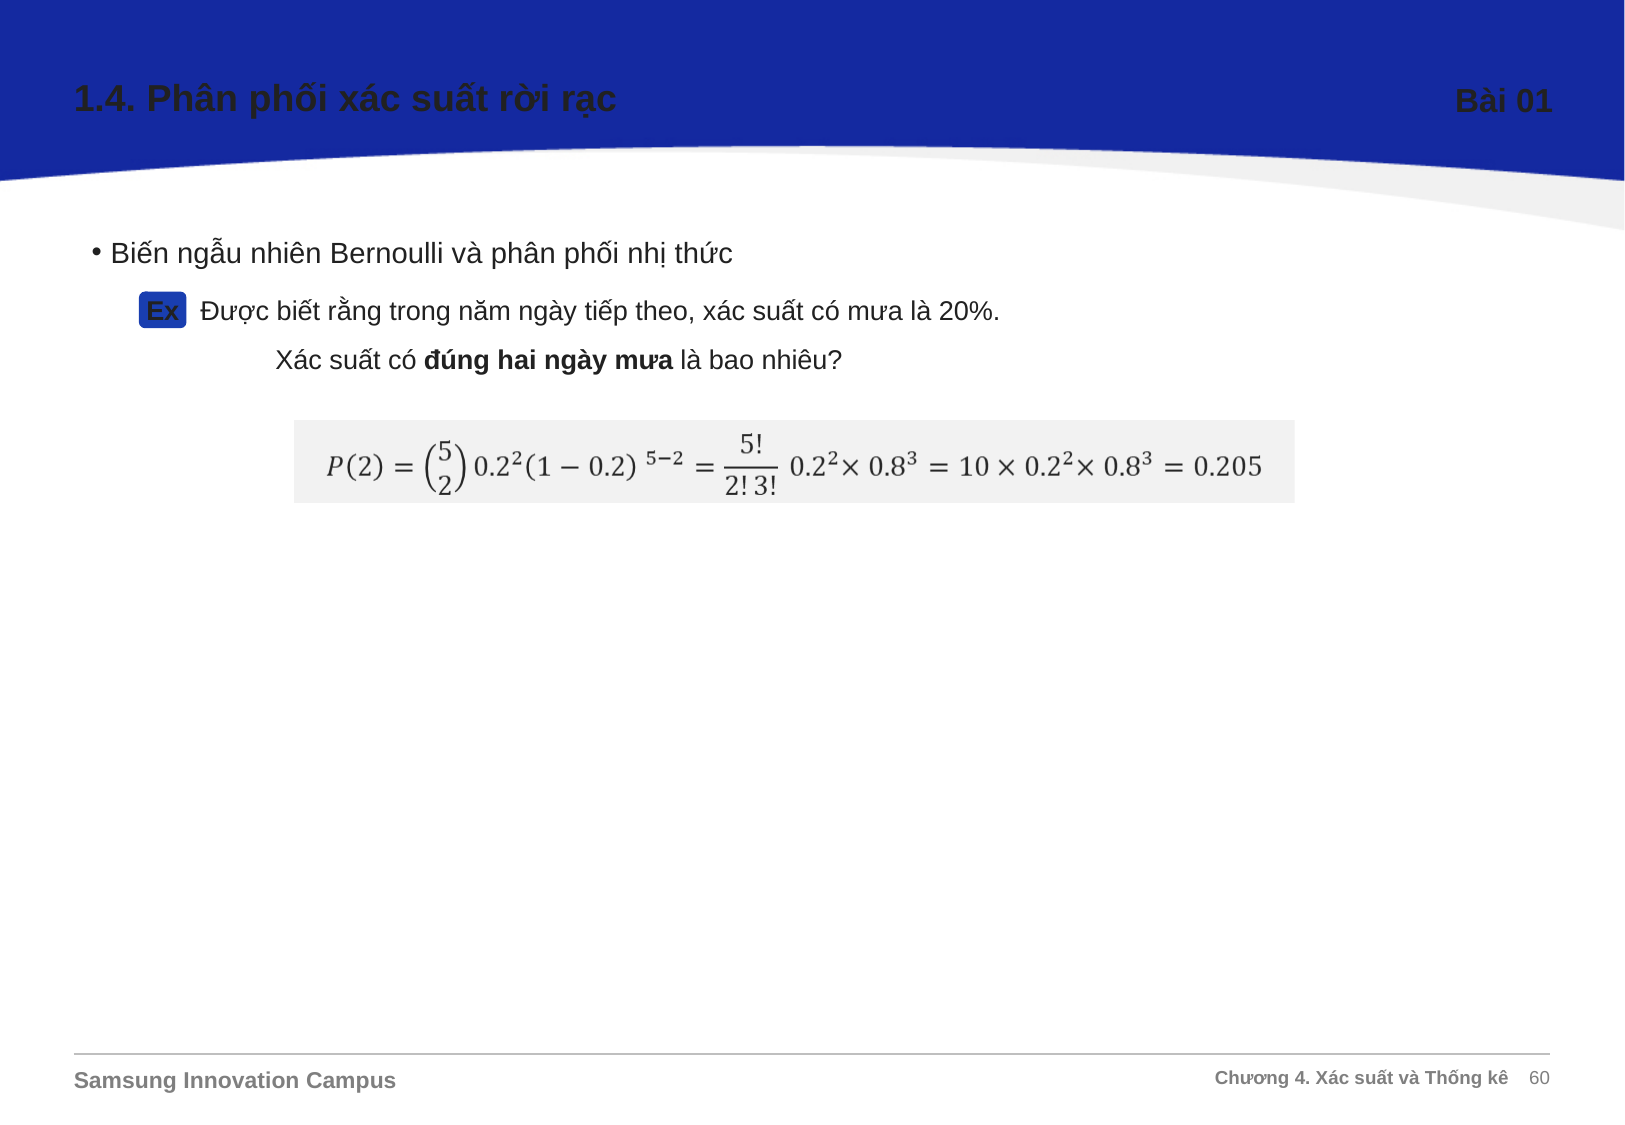

1.4. Phân phối xác suất rời rạc
Bài 01
Biến ngẫu nhiên Bernoulli và phân phối nhị thức
Được biết rằng trong năm ngày tiếp theo, xác suất có mưa là 20%.
          Xác suất có đúng hai ngày mưa là bao nhiêu?
Ex